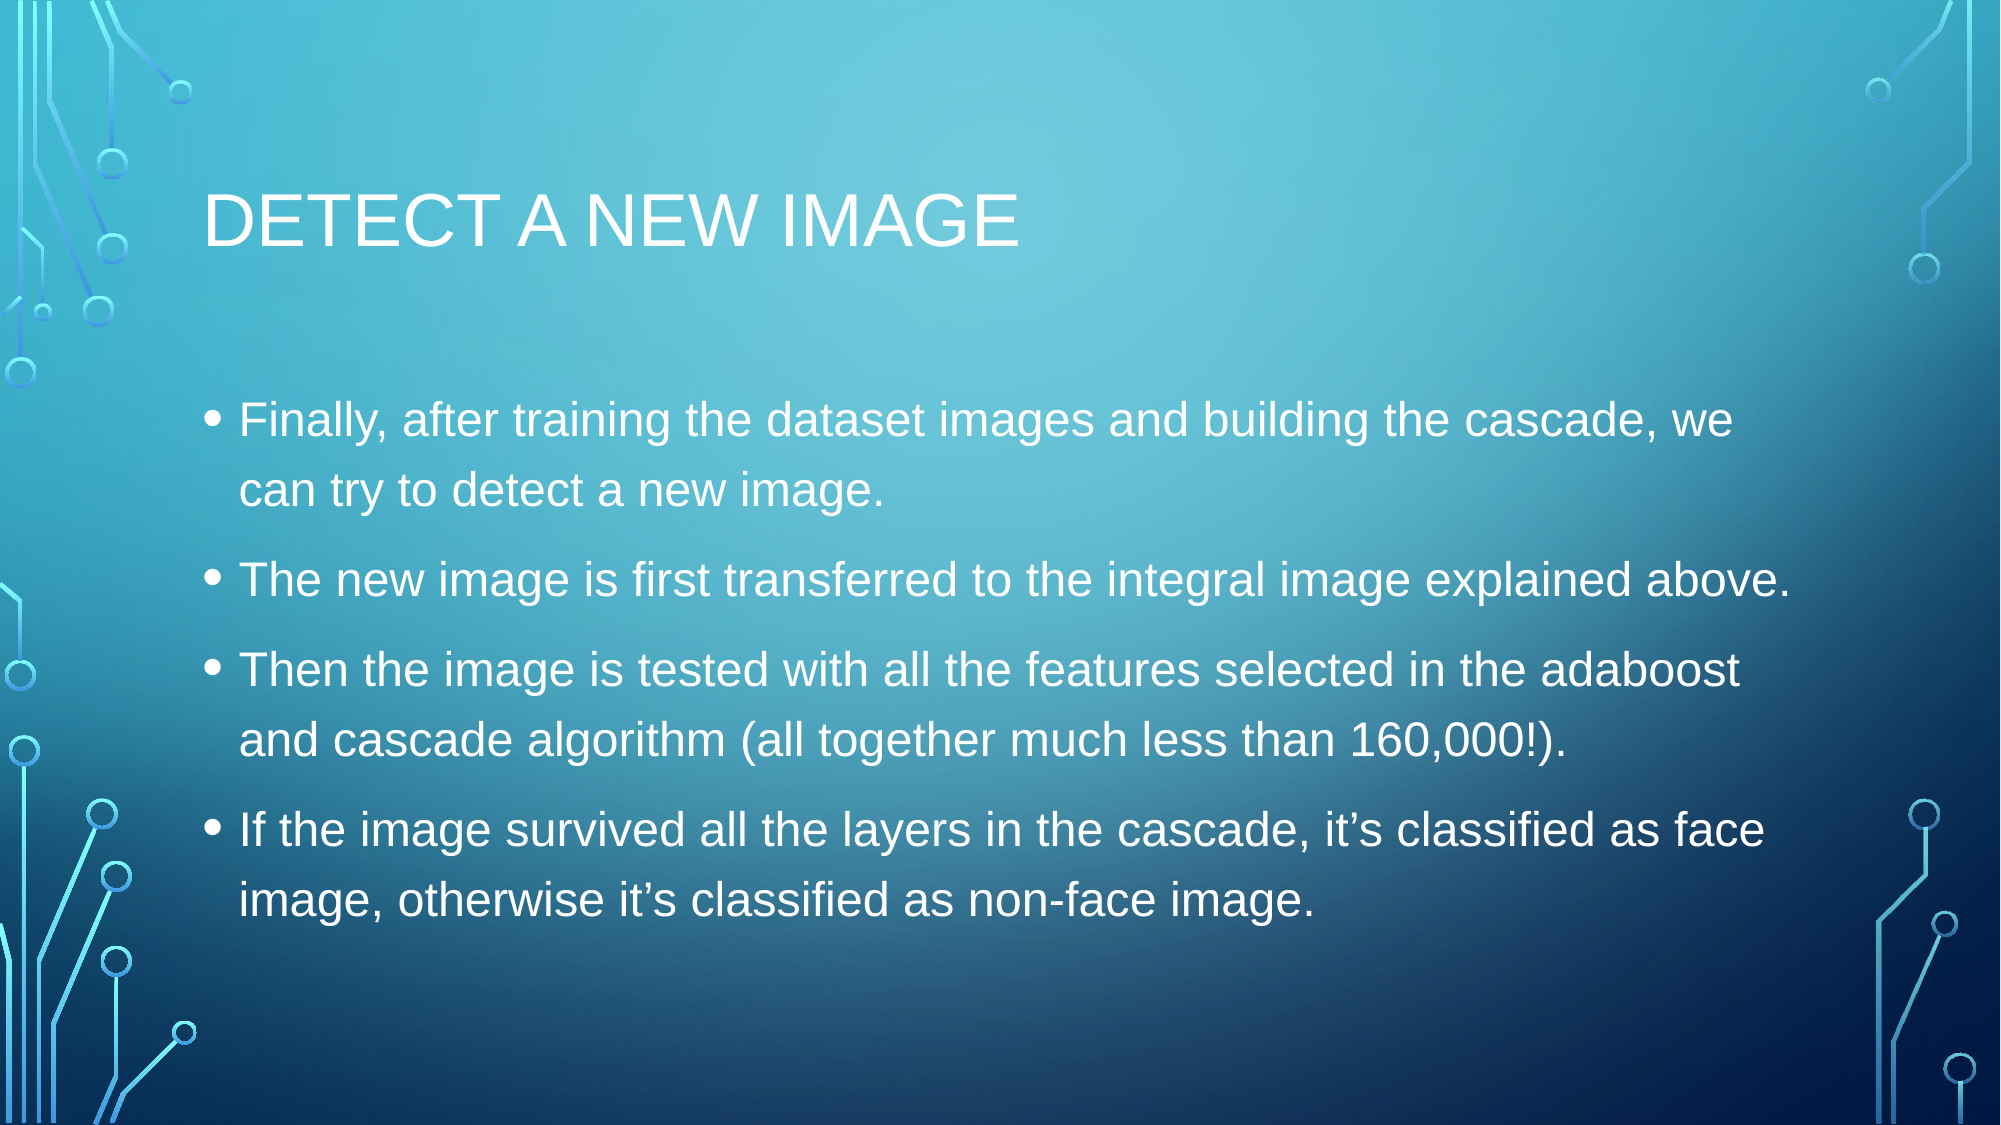

# Detect a new image
Finally, after training the dataset images and building the cascade, we can try to detect a new image.
The new image is first transferred to the integral image explained above.
Then the image is tested with all the features selected in the adaboost and cascade algorithm (all together much less than 160,000!).
If the image survived all the layers in the cascade, it’s classified as face image, otherwise it’s classified as non-face image.